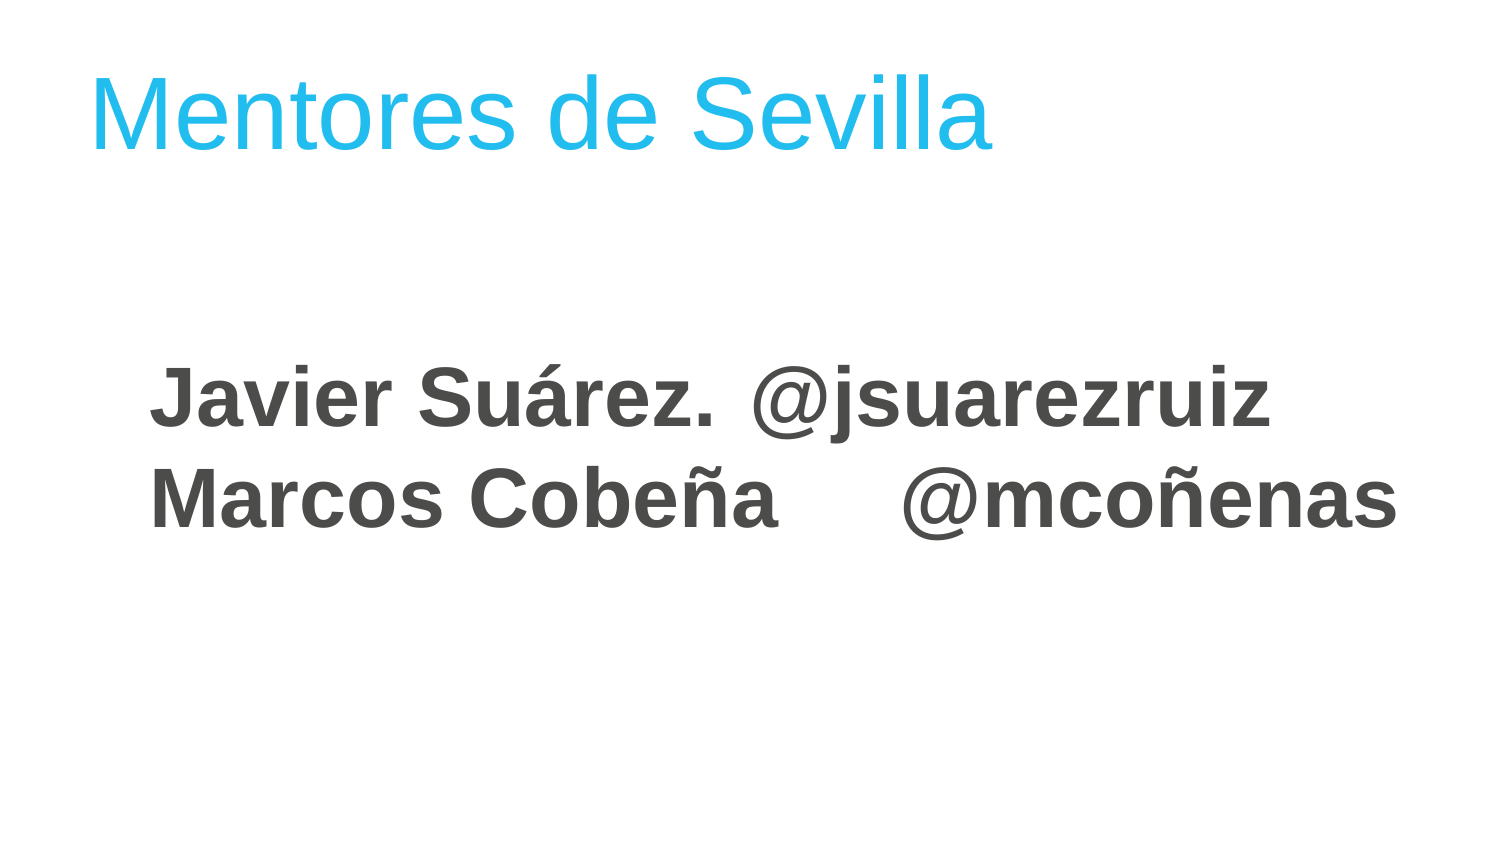

Mentores de Sevilla
Javier Suárez. 	@jsuarezruiz
Marcos Cobeña	@mcoñenas